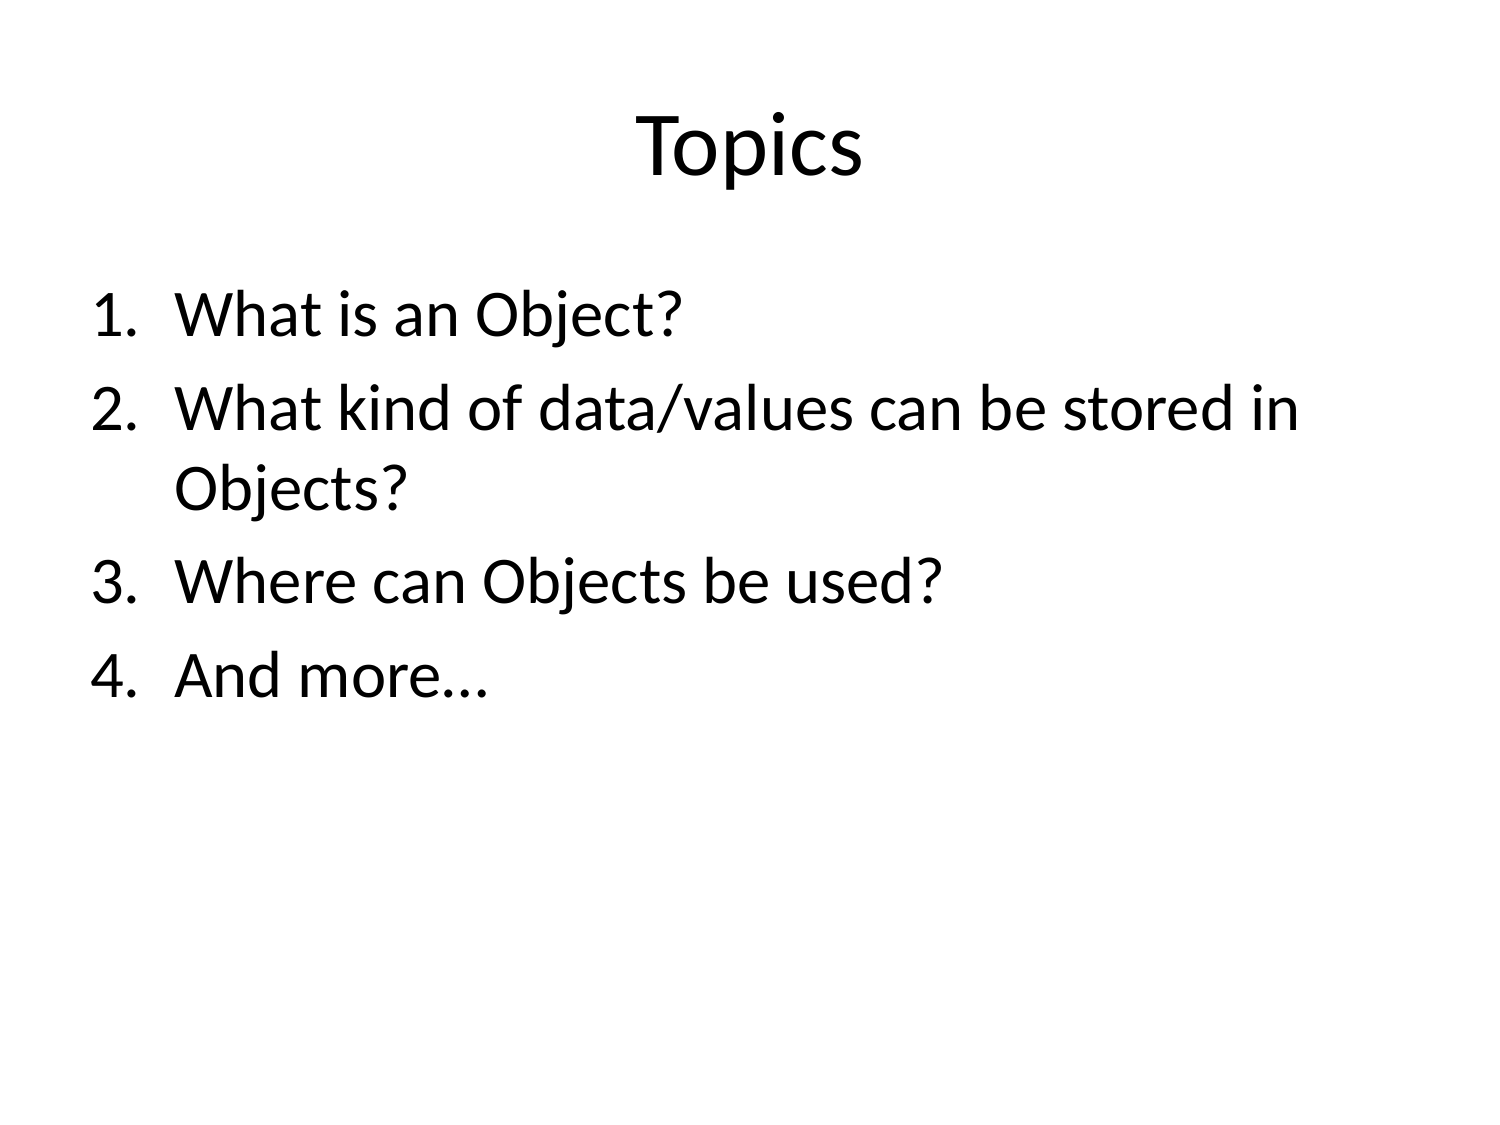

# Topics
What is an Object?
What kind of data/values can be stored in Objects?
Where can Objects be used?
And more…